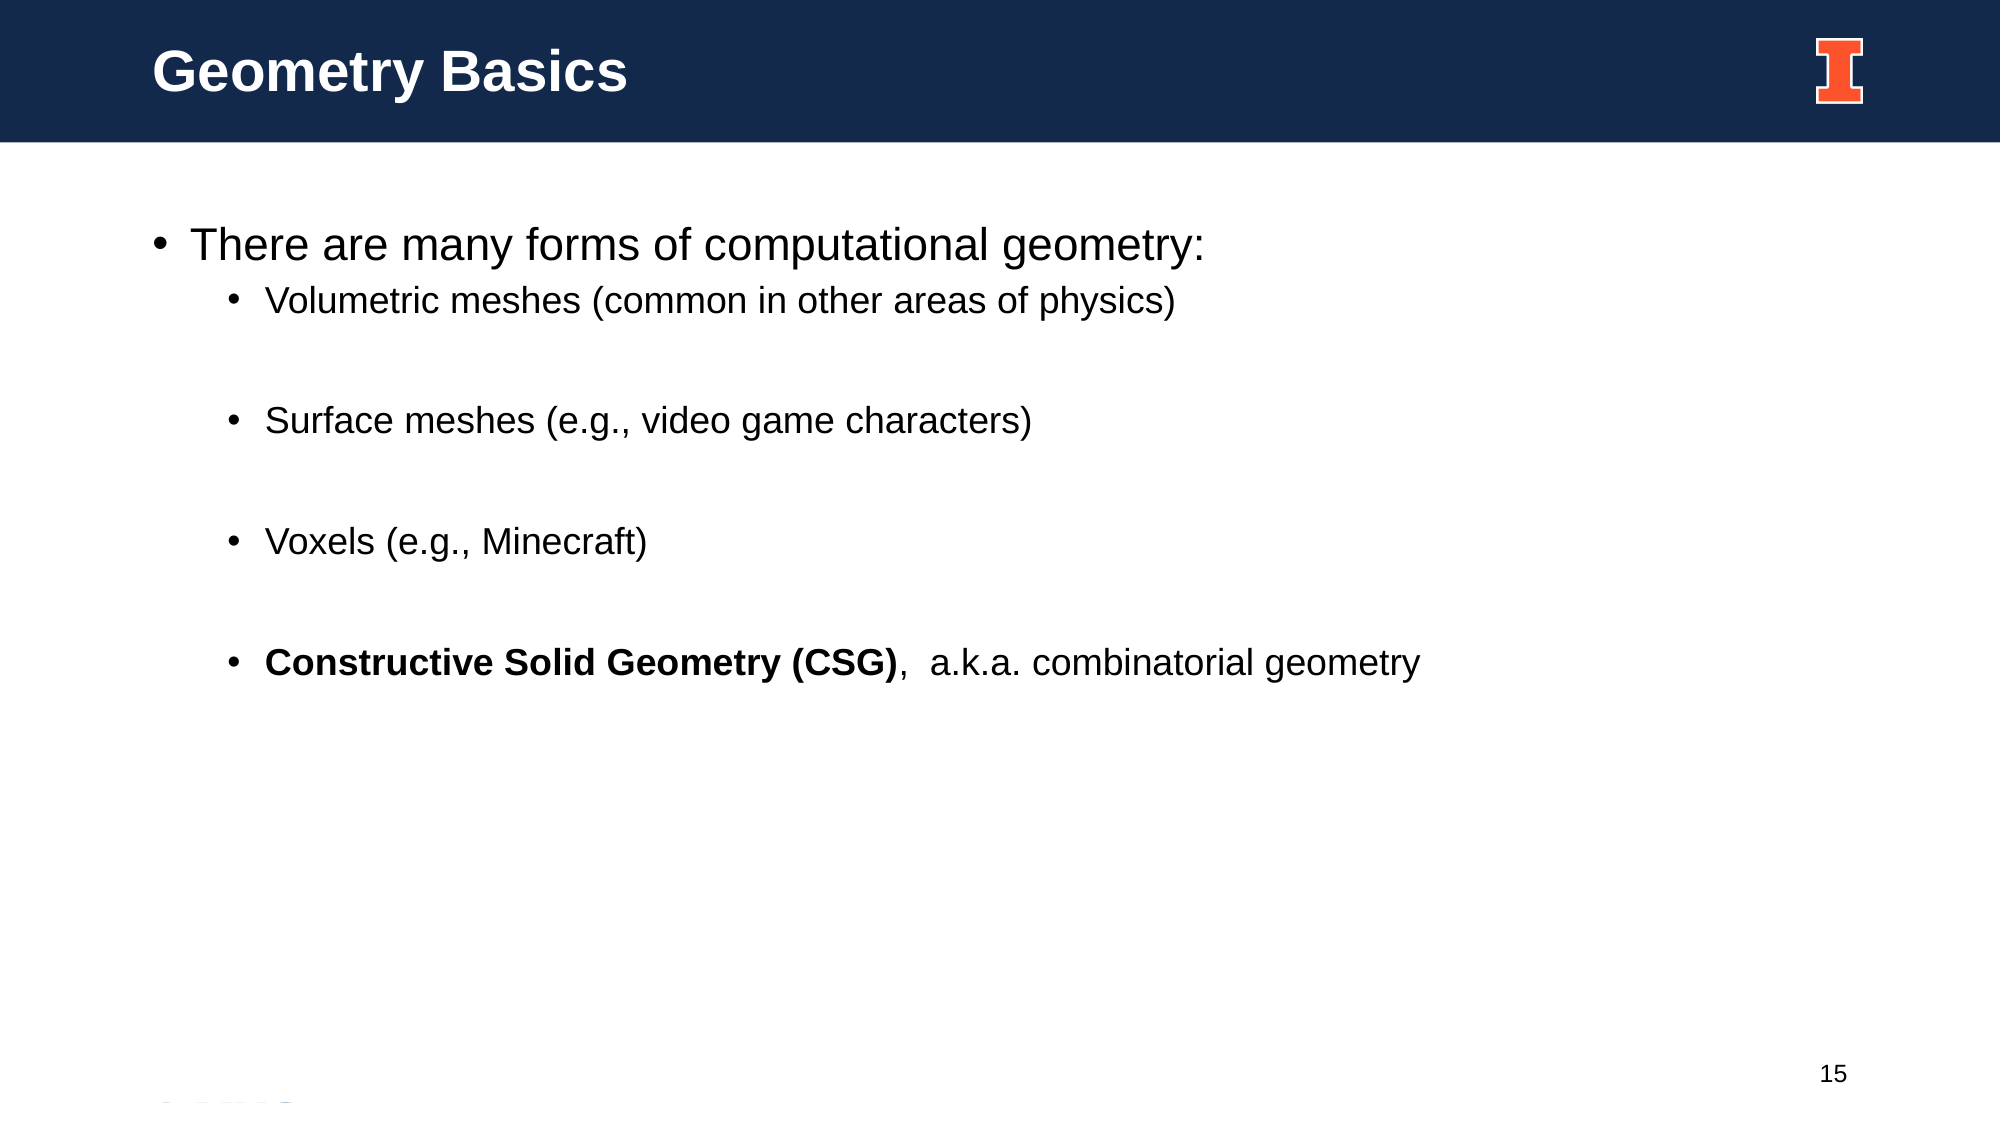

# Geometry Basics
There are many forms of computational geometry:
Volumetric meshes (common in other areas of physics)

Surface meshes (e.g., video game characters)

Voxels (e.g., Minecraft)

Constructive Solid Geometry (CSG),  a.k.a. combinatorial geometry

15